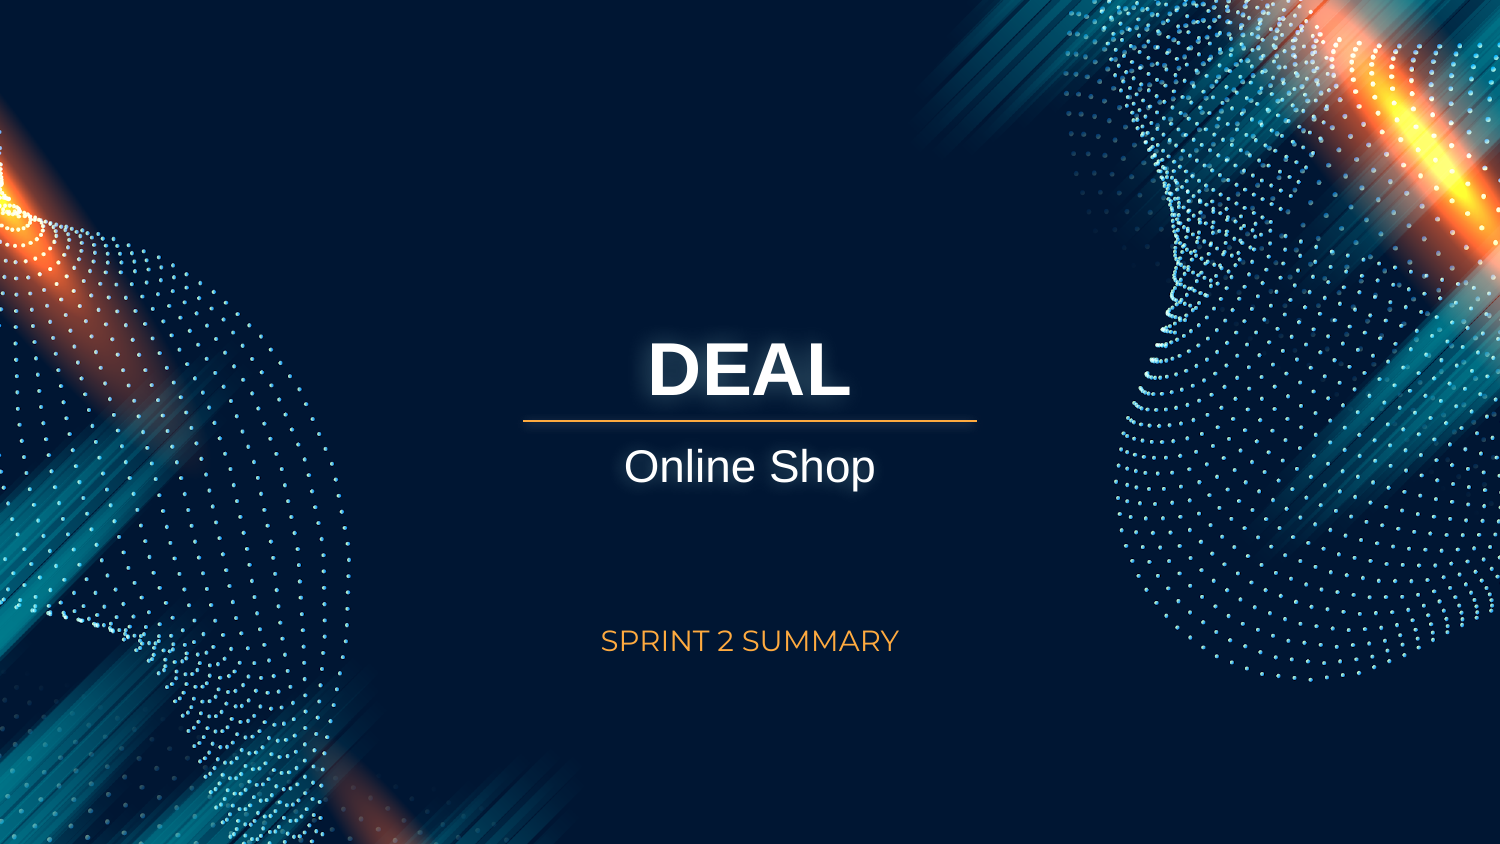

# DEAL
Online Shop
SPRINT 2 SUMMARY